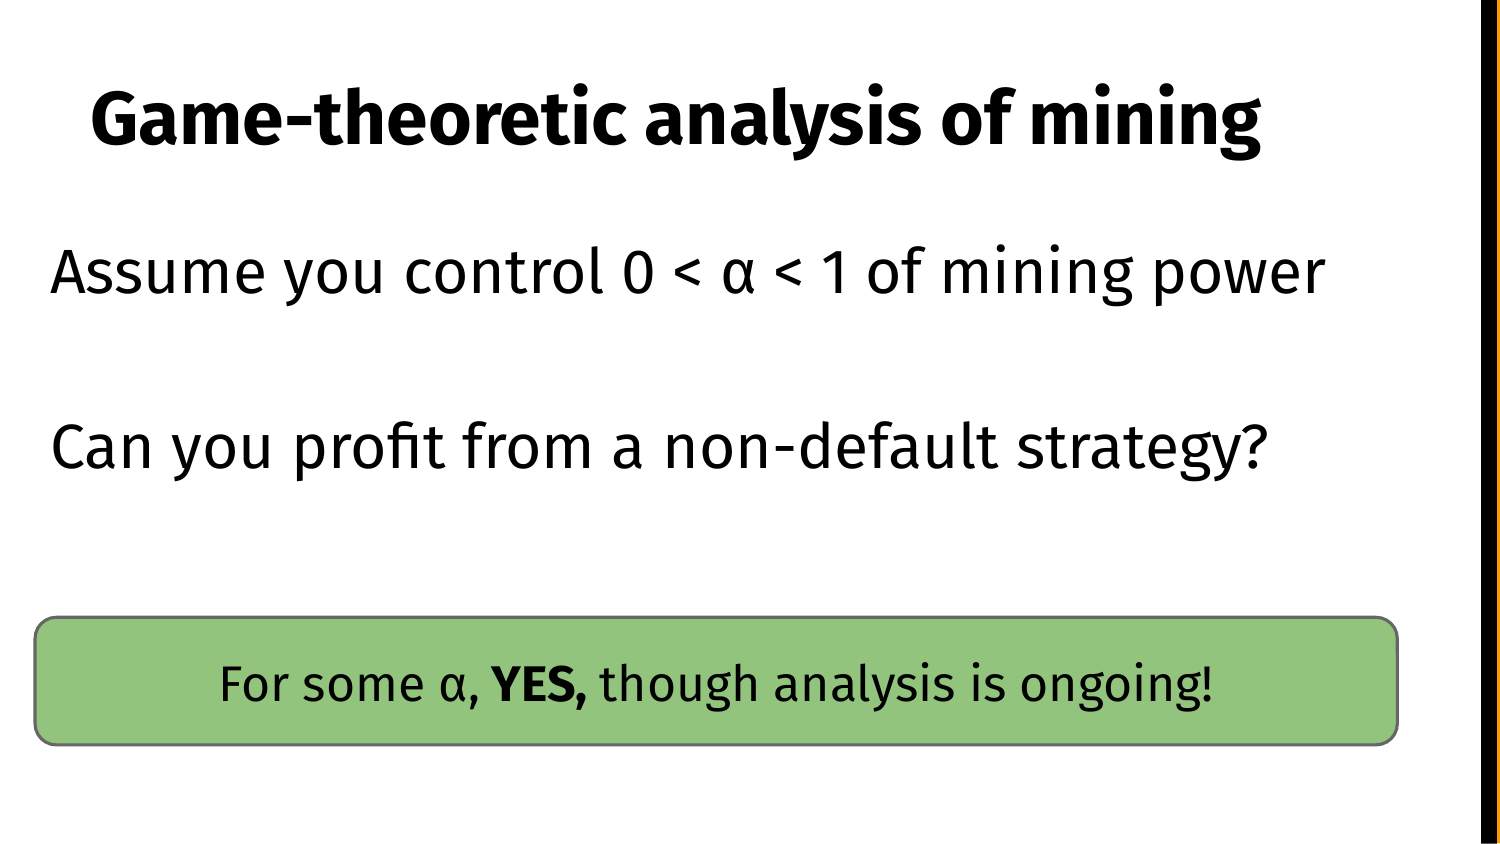

# Game-theoretic analysis of mining
Assume you control 0 < α < 1 of mining power

Can you profit from a non-default strategy?
For some α, YES, though analysis is ongoing!